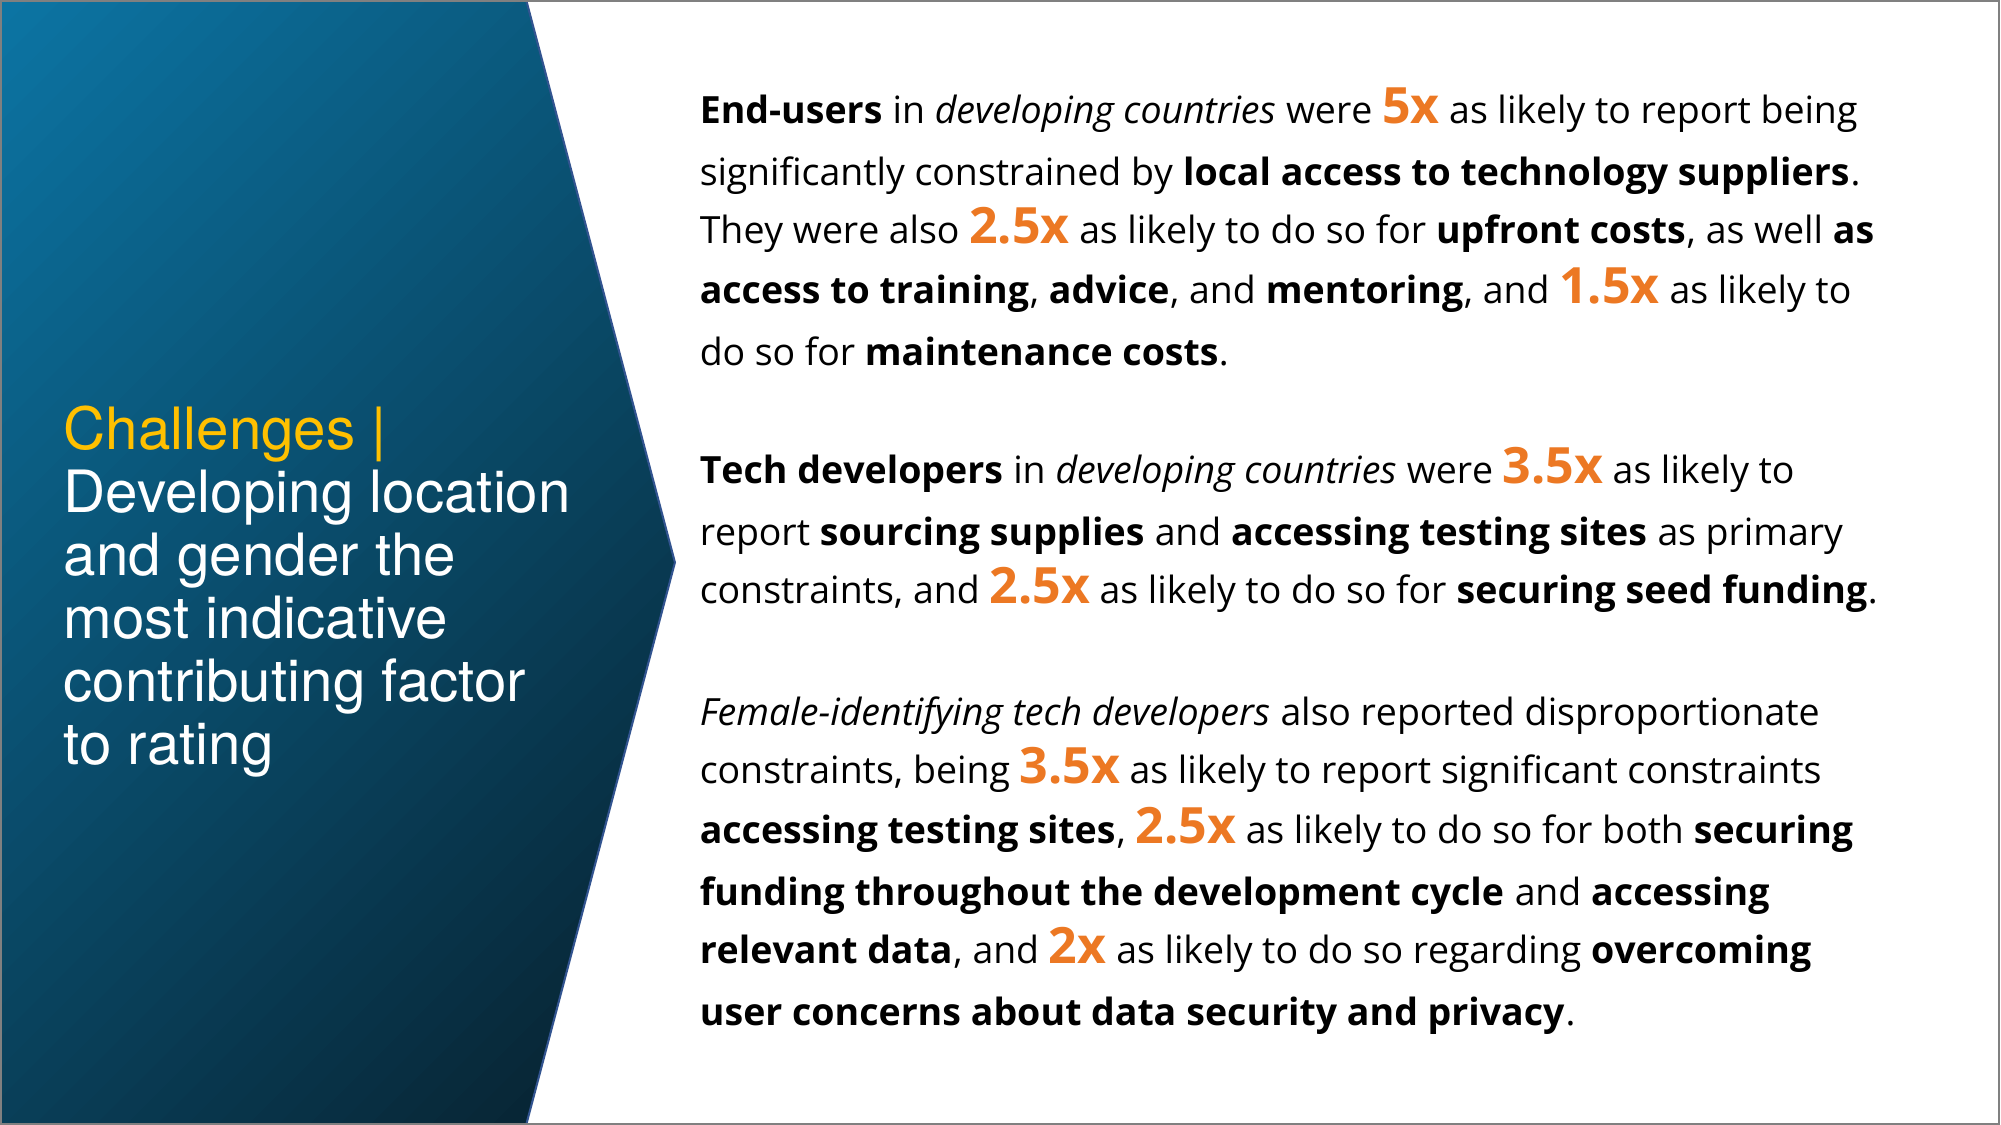

End-users in developing countries were 5x as likely to report being significantly constrained by local access to technology suppliers. They were also 2.5x as likely to do so for upfront costs, as well as access to training, advice, and mentoring, and 1.5x as likely to do so for maintenance costs.

Tech developers in developing countries were 3.5x as likely to report sourcing supplies and accessing testing sites as primary constraints, and 2.5x as likely to do so for securing seed funding.

Female-identifying tech developers also reported disproportionate constraints, being 3.5x as likely to report significant constraints accessing testing sites, 2.5x as likely to do so for both securing funding throughout the development cycle and accessing relevant data, and 2x as likely to do so regarding overcoming user concerns about data security and privacy.
Challenges | Developing location and gender the most indicative contributing factor to rating